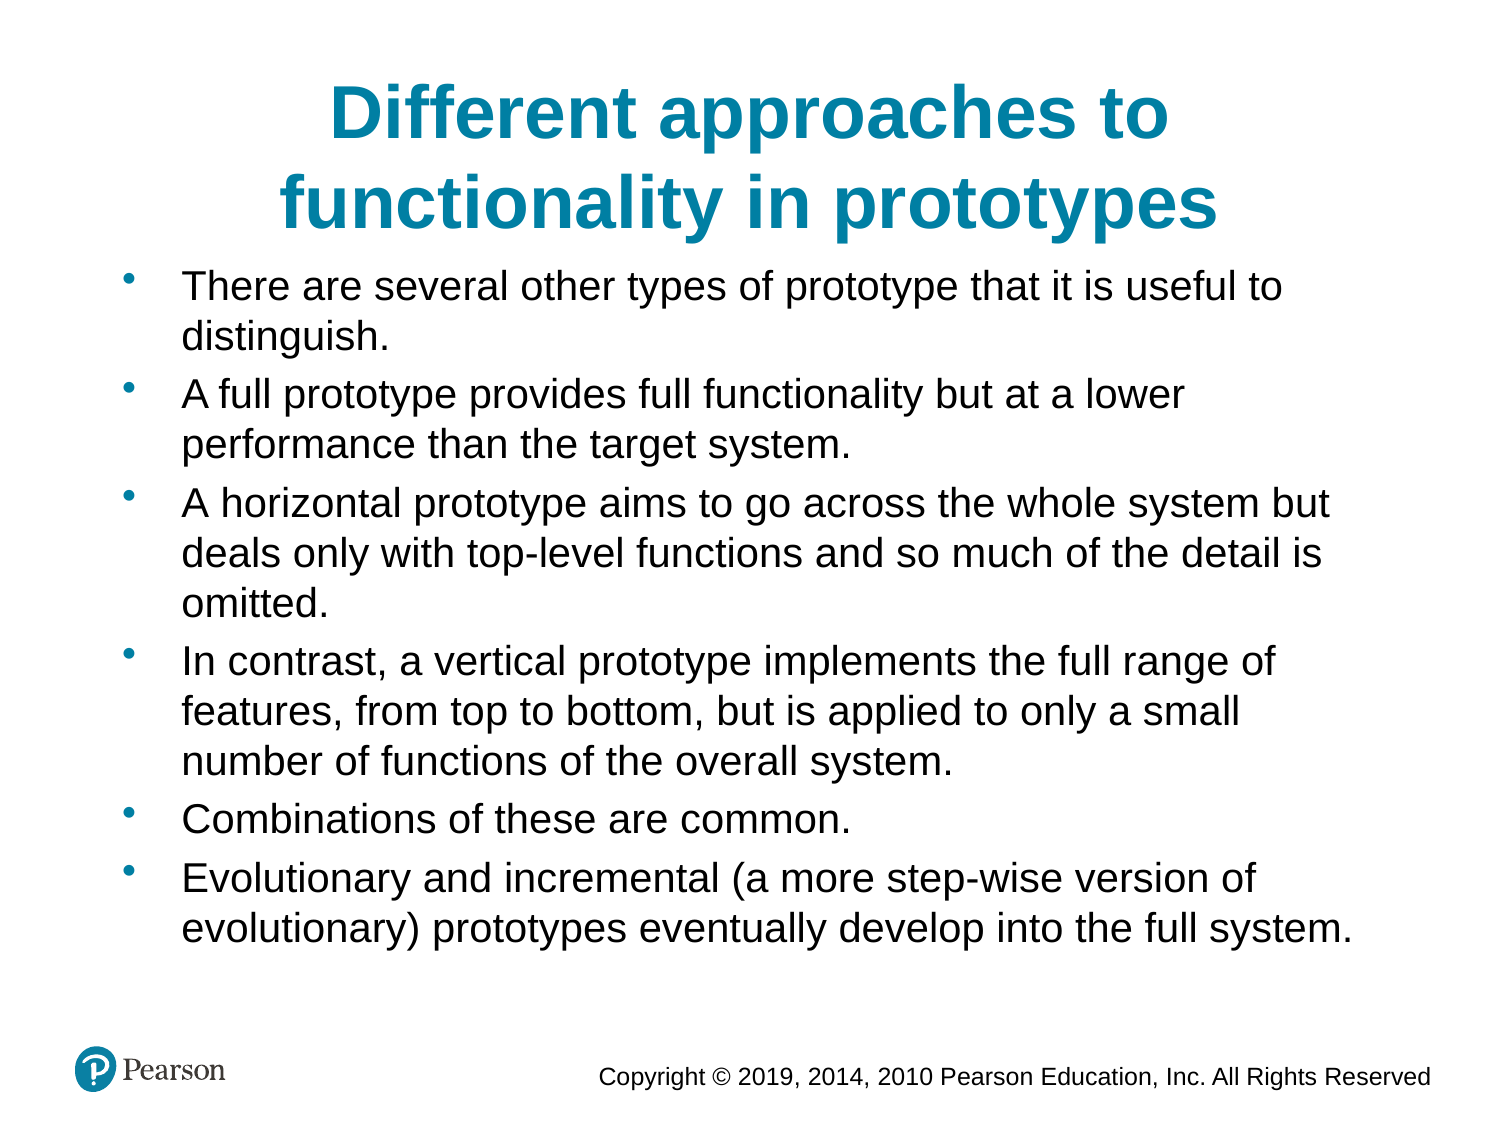

Different approaches to functionality in prototypes
There are several other types of prototype that it is useful to distinguish.
A full prototype provides full functionality but at a lower performance than the target system.
A horizontal prototype aims to go across the whole system but deals only with top-level functions and so much of the detail is omitted.
In contrast, a vertical prototype implements the full range of features, from top to bottom, but is applied to only a small number of functions of the overall system.
Combinations of these are common.
Evolutionary and incremental (a more step-wise version of evolutionary) prototypes eventually develop into the full system.